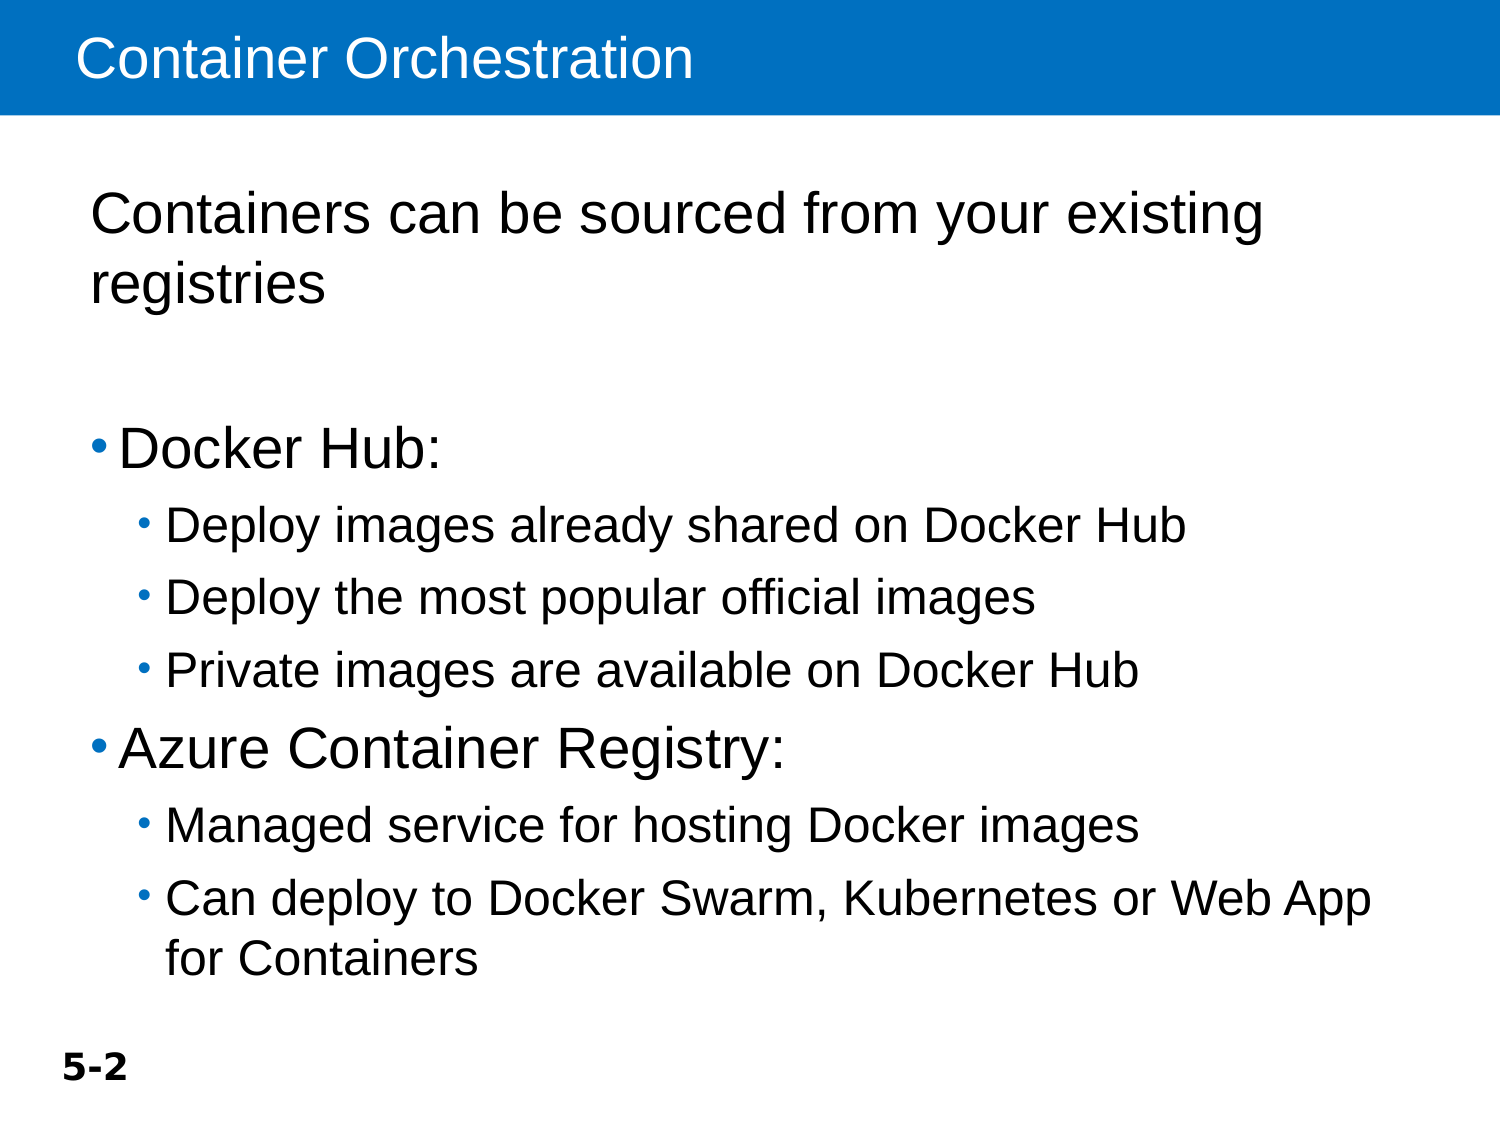

# Container Orchestration
Containers can be sourced from your existing registries

Docker Hub:
Deploy images already shared on Docker Hub
Deploy the most popular official images
Private images are available on Docker Hub
Azure Container Registry:
Managed service for hosting Docker images
Can deploy to Docker Swarm, Kubernetes or Web App for Containers
5-2